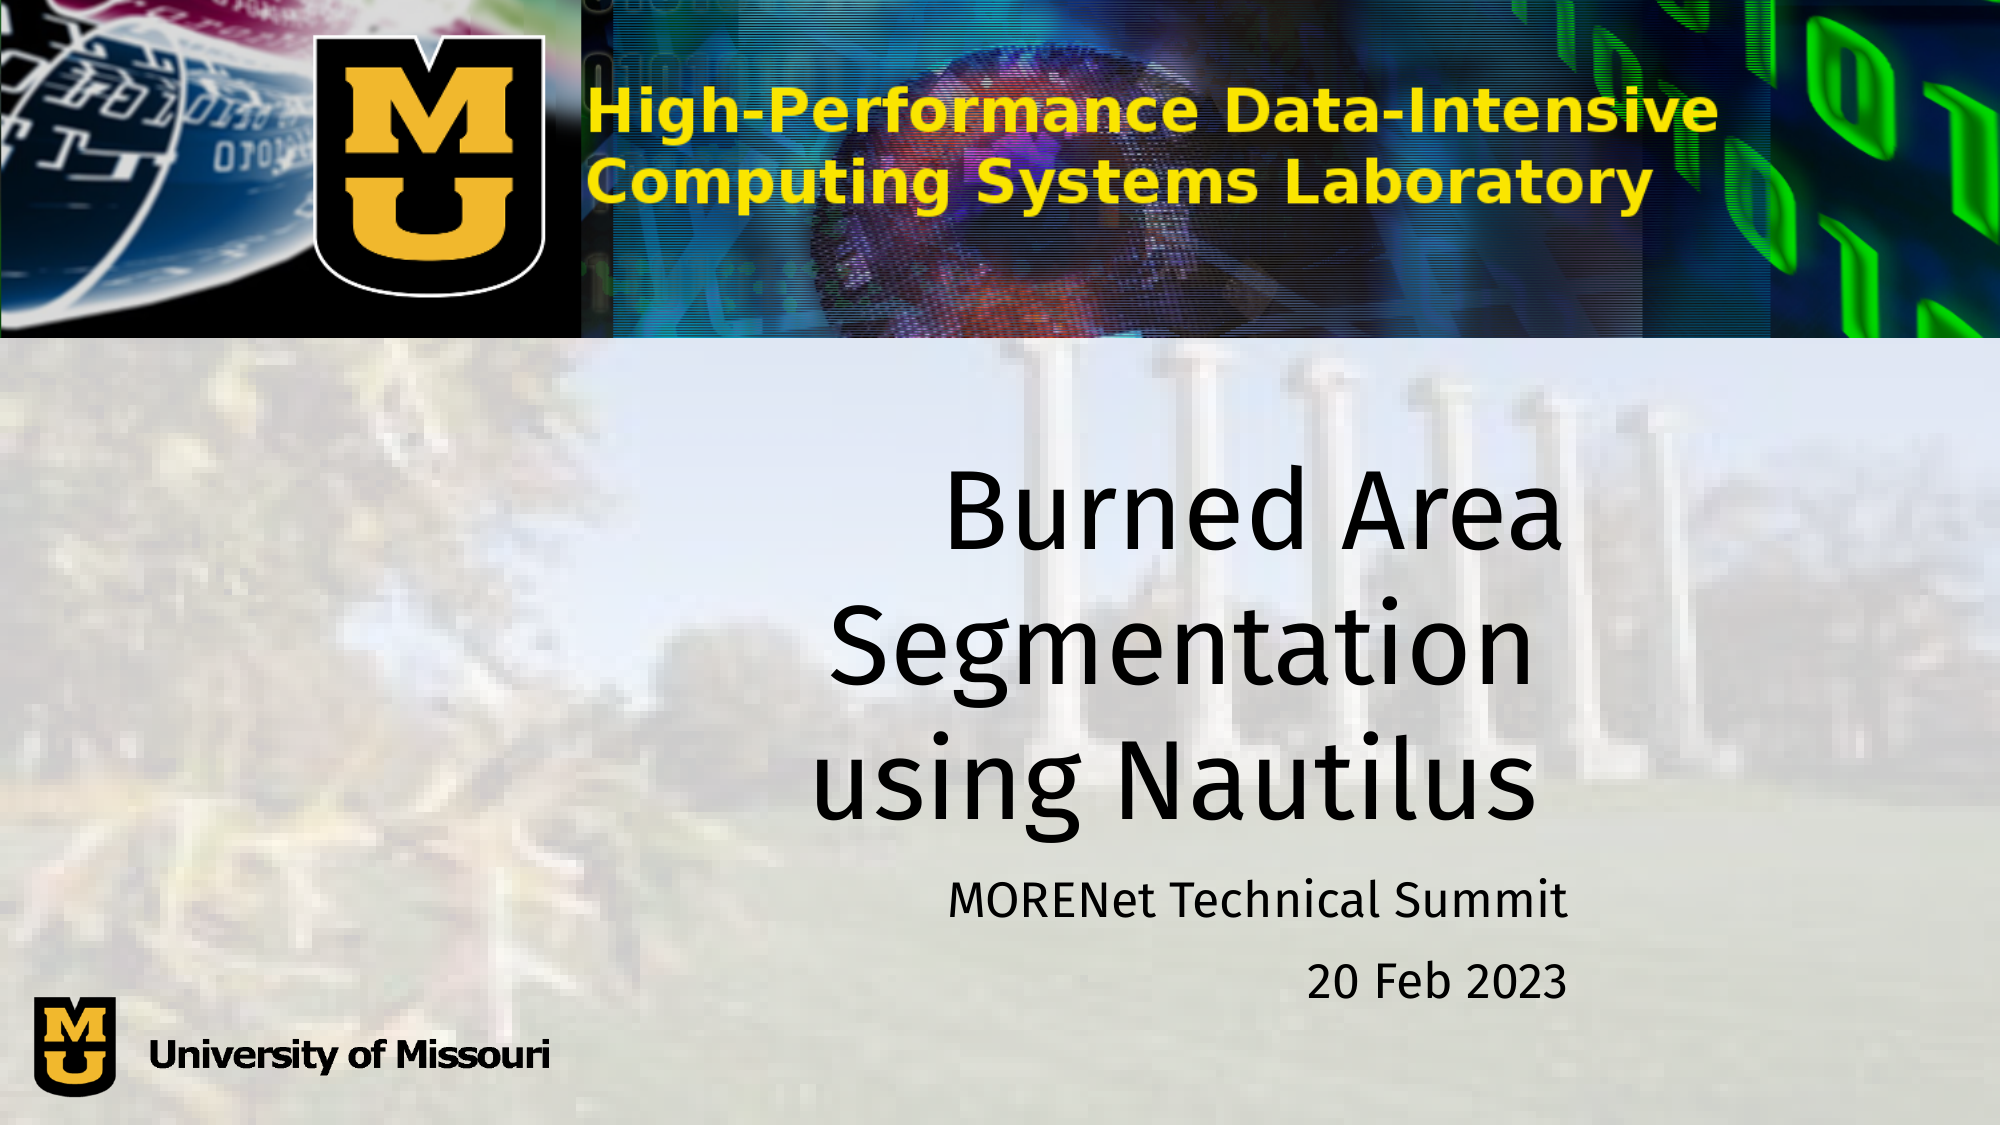

# Burned Area Segmentation using Nautilus
MORENet Technical Summit
20 Feb 2023